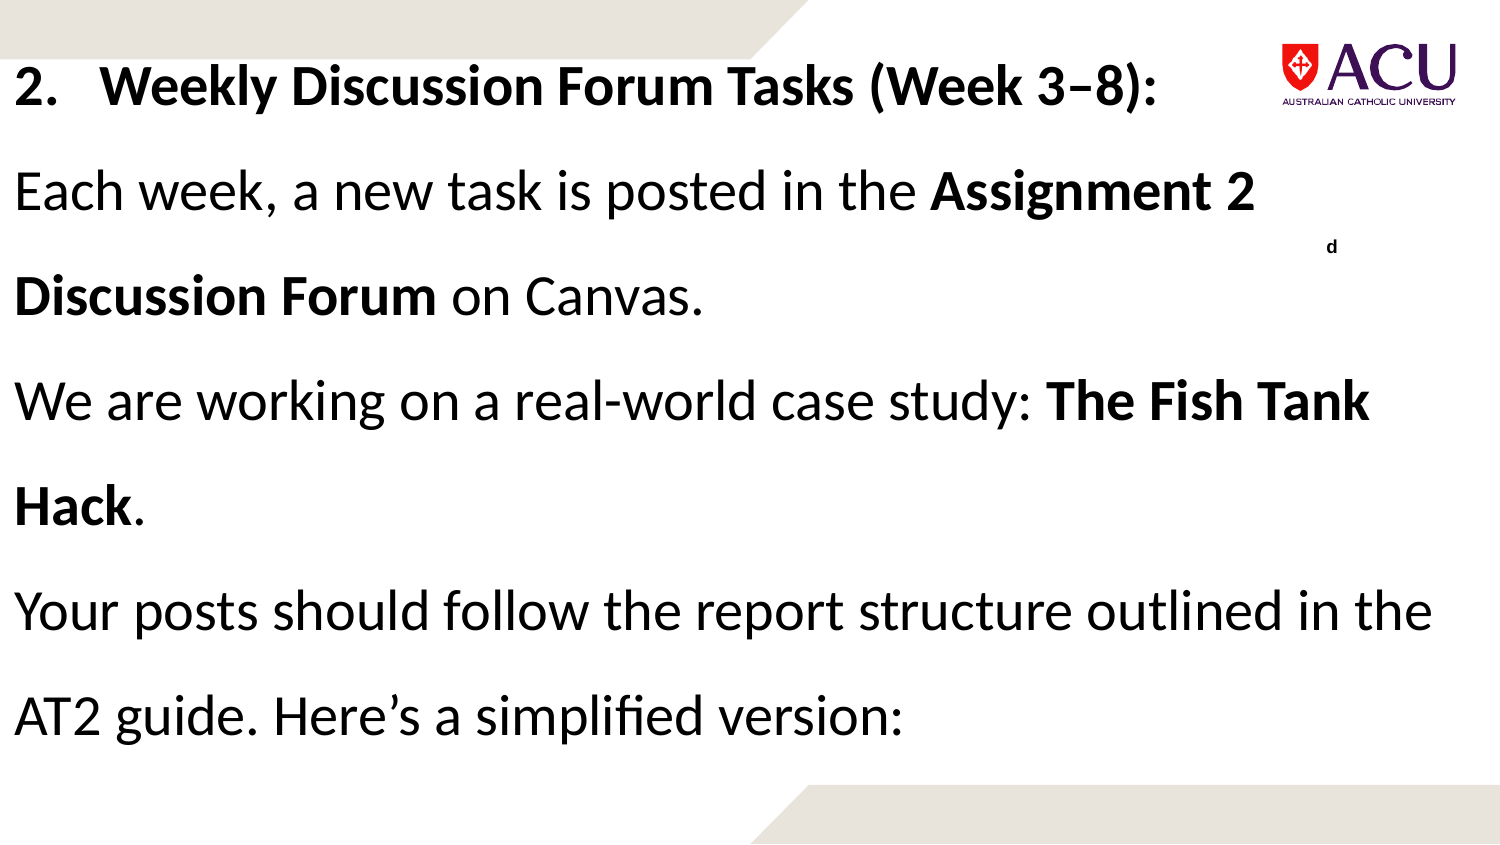

2.   Weekly Discussion Forum Tasks (Week 3–8):
Each week, a new task is posted in the Assignment 2 Discussion Forum on Canvas.
We are working on a real-world case study: The Fish Tank Hack.
Your posts should follow the report structure outlined in the AT2 guide. Here’s a simplified version:
d